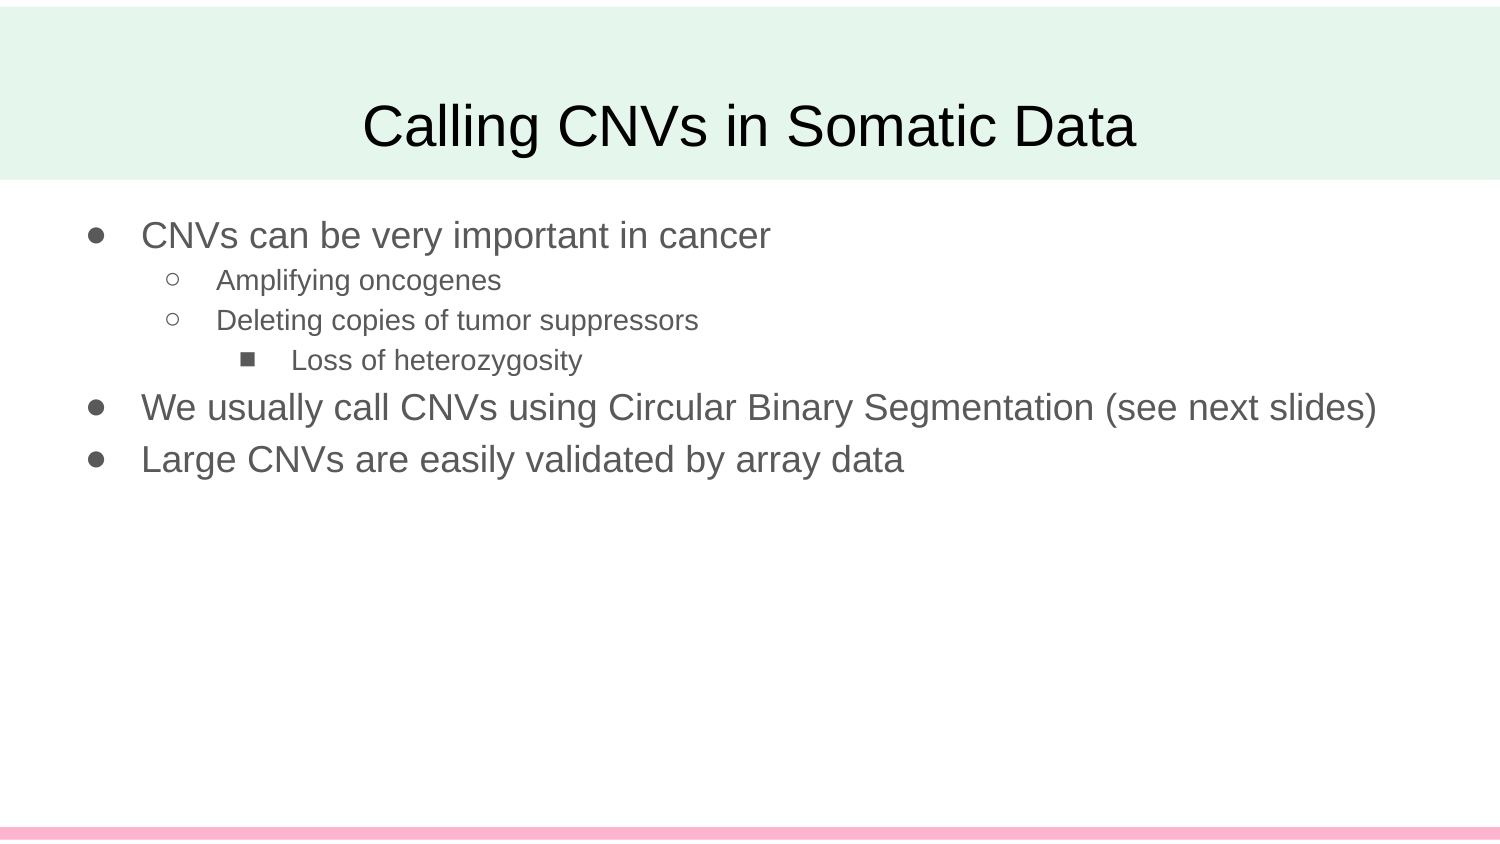

# Calling CNVs in Somatic Data
CNVs can be very important in cancer
Amplifying oncogenes
Deleting copies of tumor suppressors
Loss of heterozygosity
We usually call CNVs using Circular Binary Segmentation (see next slides)
Large CNVs are easily validated by array data